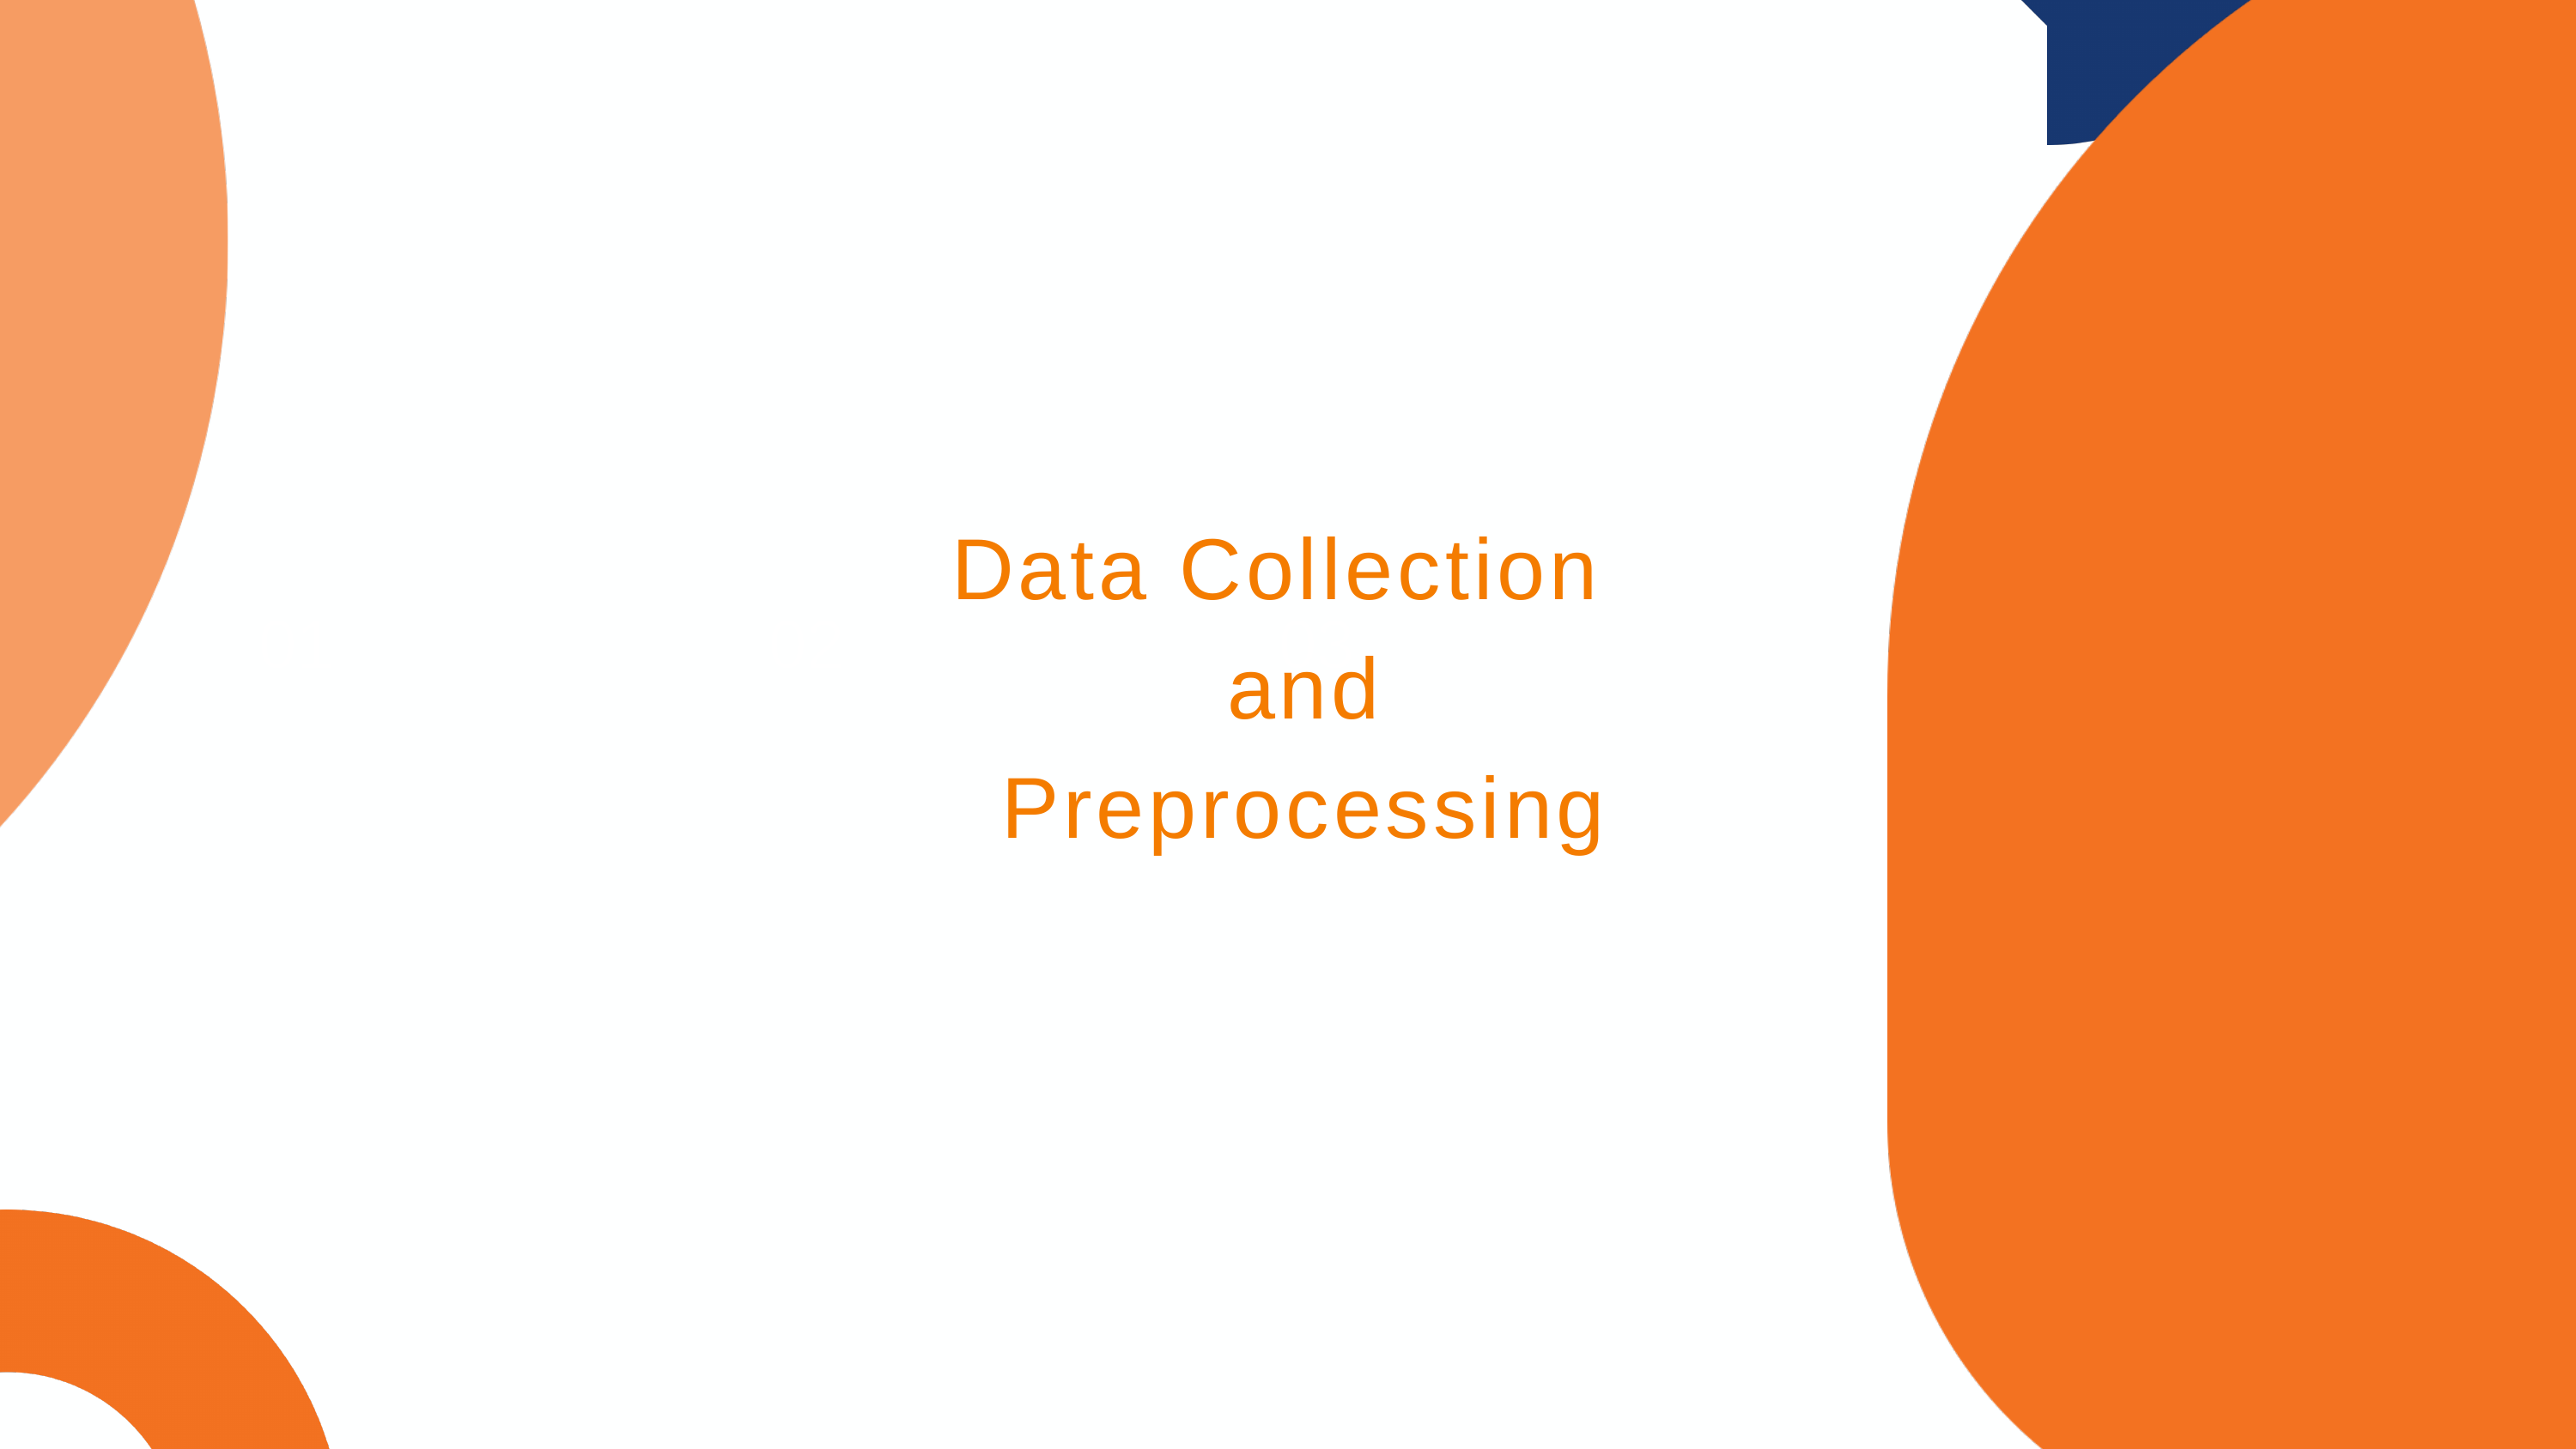

Data Collection
and
Preprocessing
01
02
03